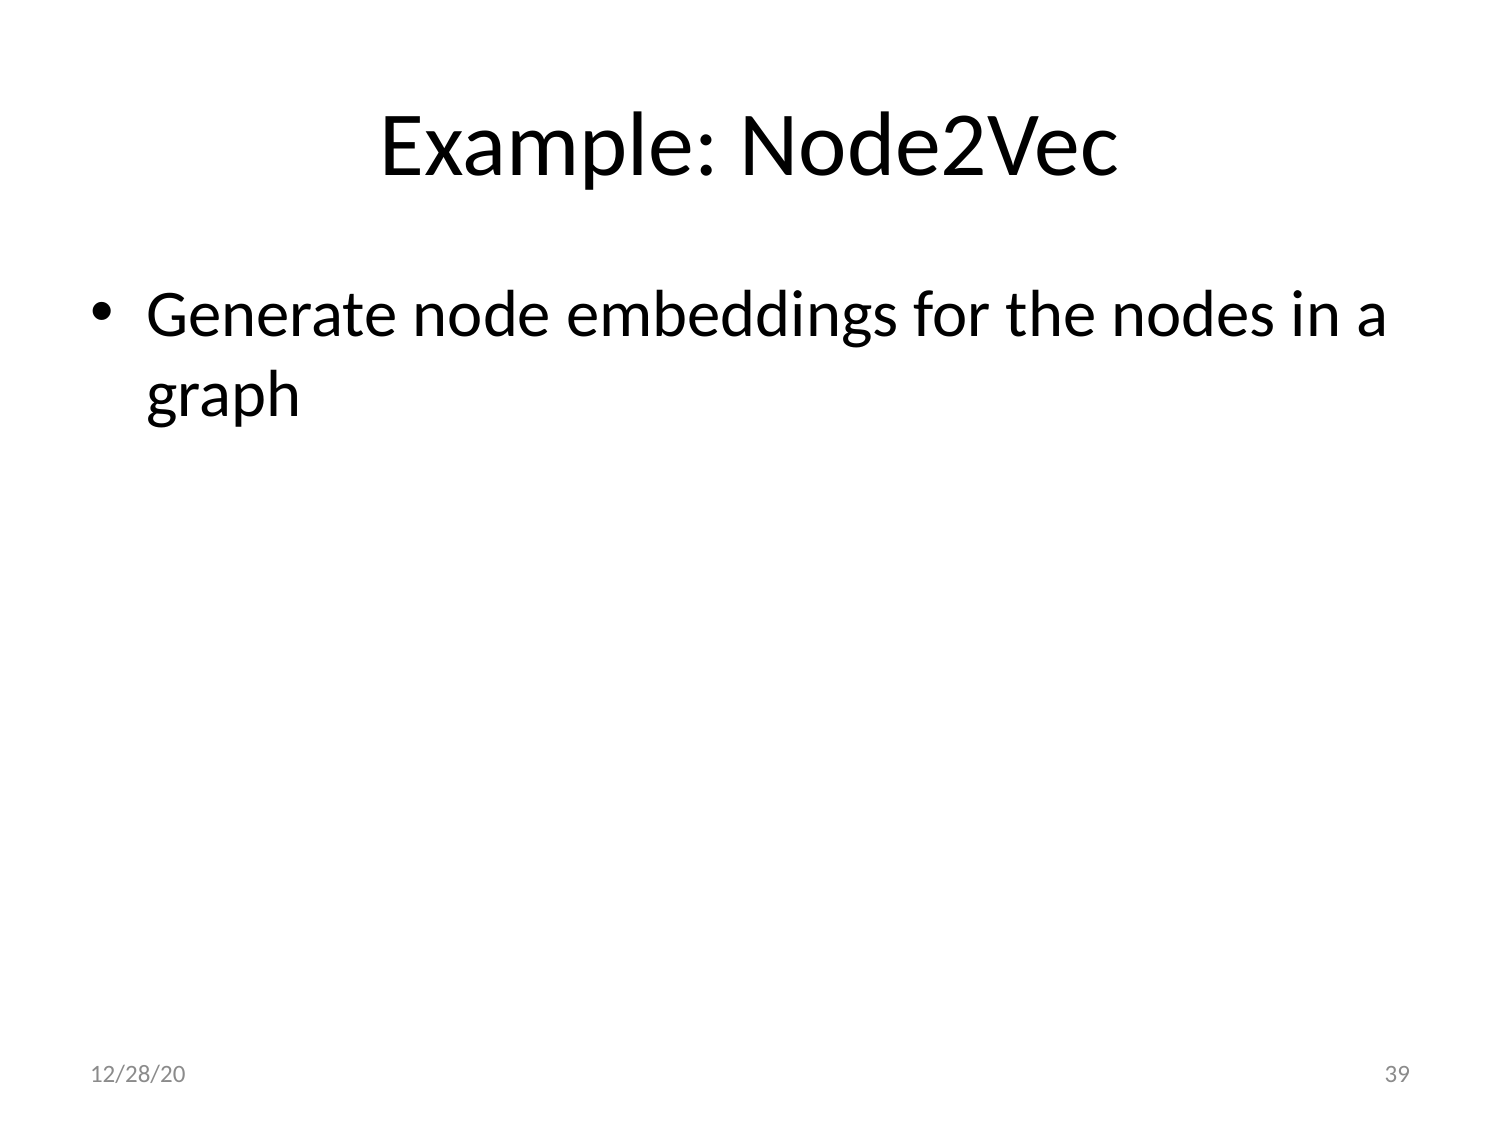

# Example: Node2Vec
Generate node embeddings for the nodes in a graph
12/28/20
39